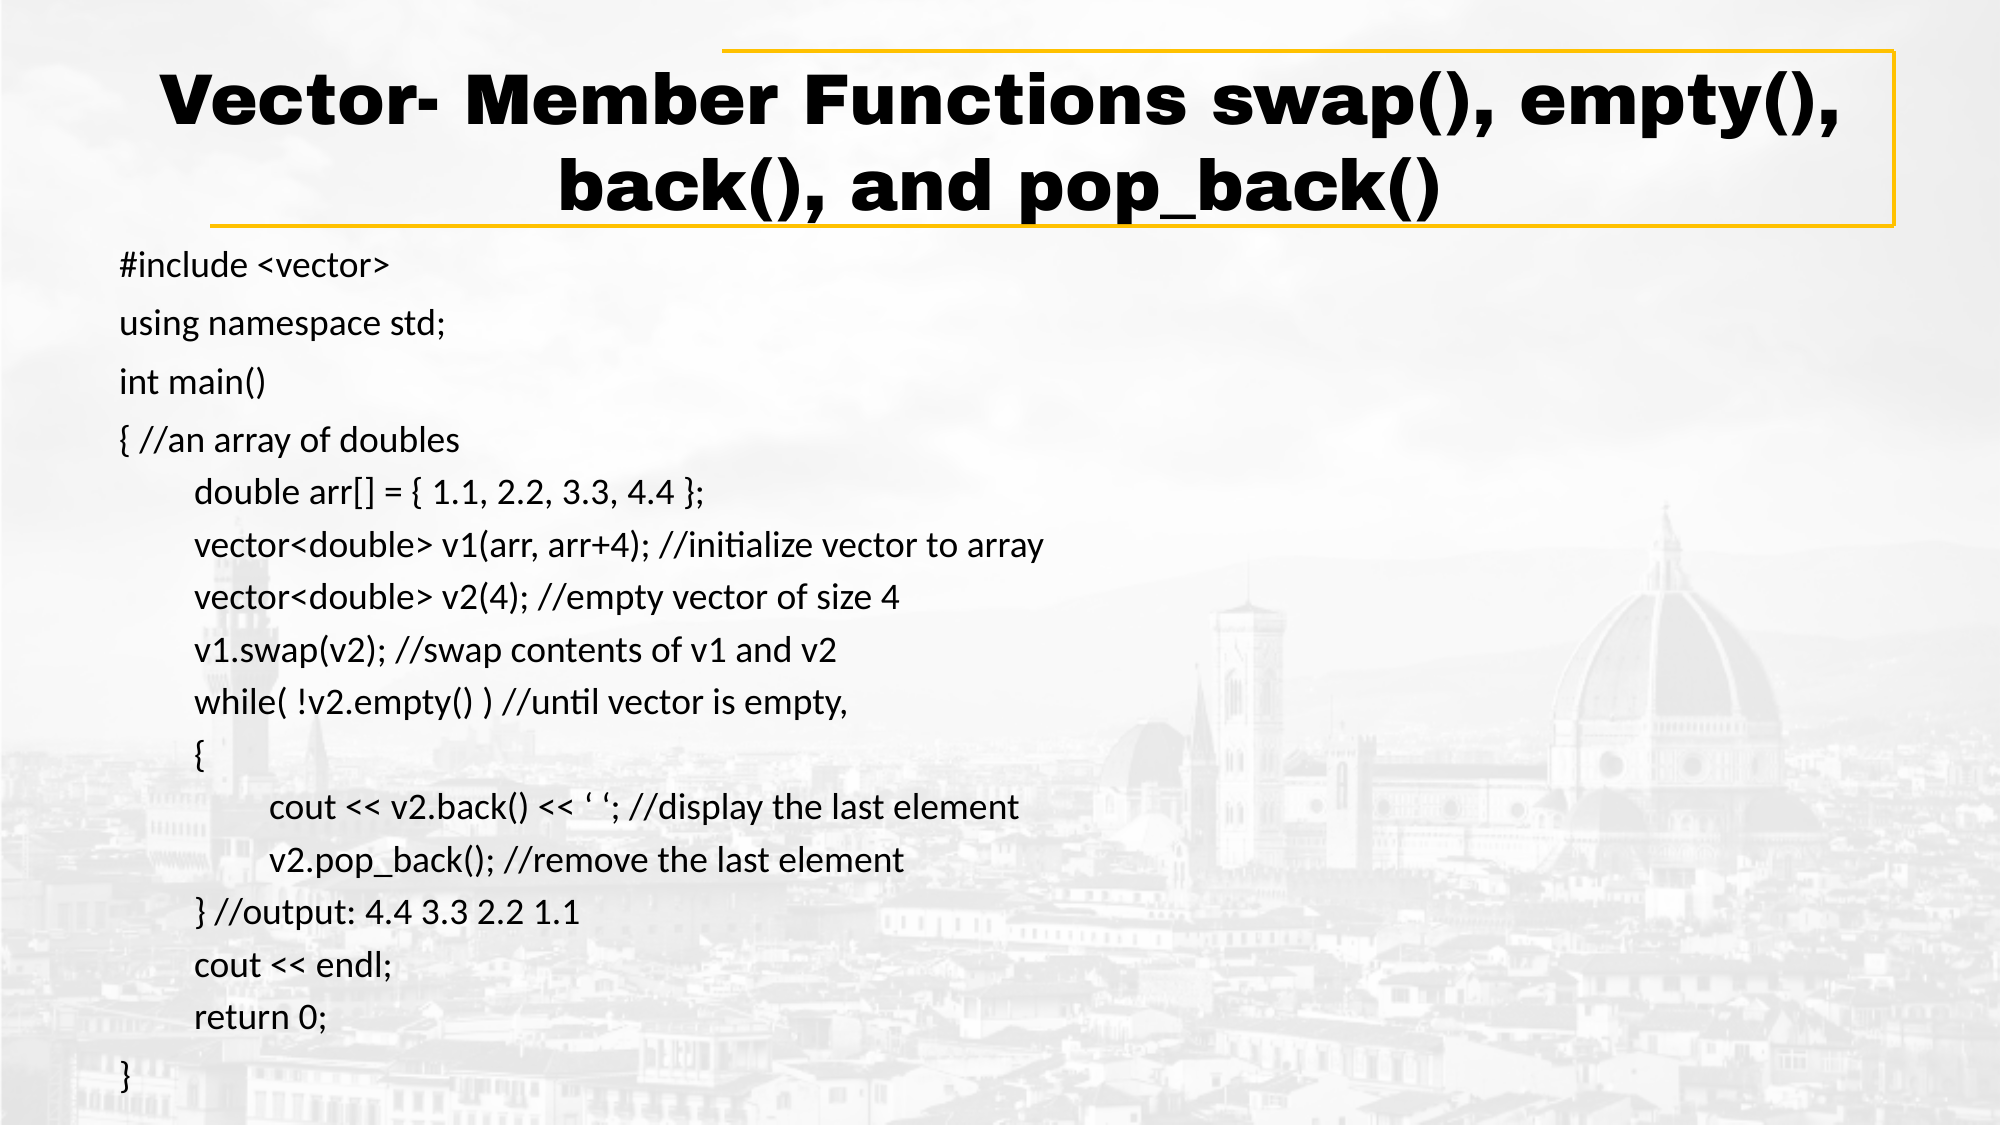

# Vector- Member Functions swap(), empty(), back(), and pop_back()
#include <vector>
using namespace std;
int main()
{ //an array of doubles
double arr[] = { 1.1, 2.2, 3.3, 4.4 };
vector<double> v1(arr, arr+4); //initialize vector to array
vector<double> v2(4); //empty vector of size 4
v1.swap(v2); //swap contents of v1 and v2
while( !v2.empty() ) //until vector is empty,
{
cout << v2.back() << ‘ ‘; //display the last element
v2.pop_back(); //remove the last element
} //output: 4.4 3.3 2.2 1.1
cout << endl;
return 0;
}